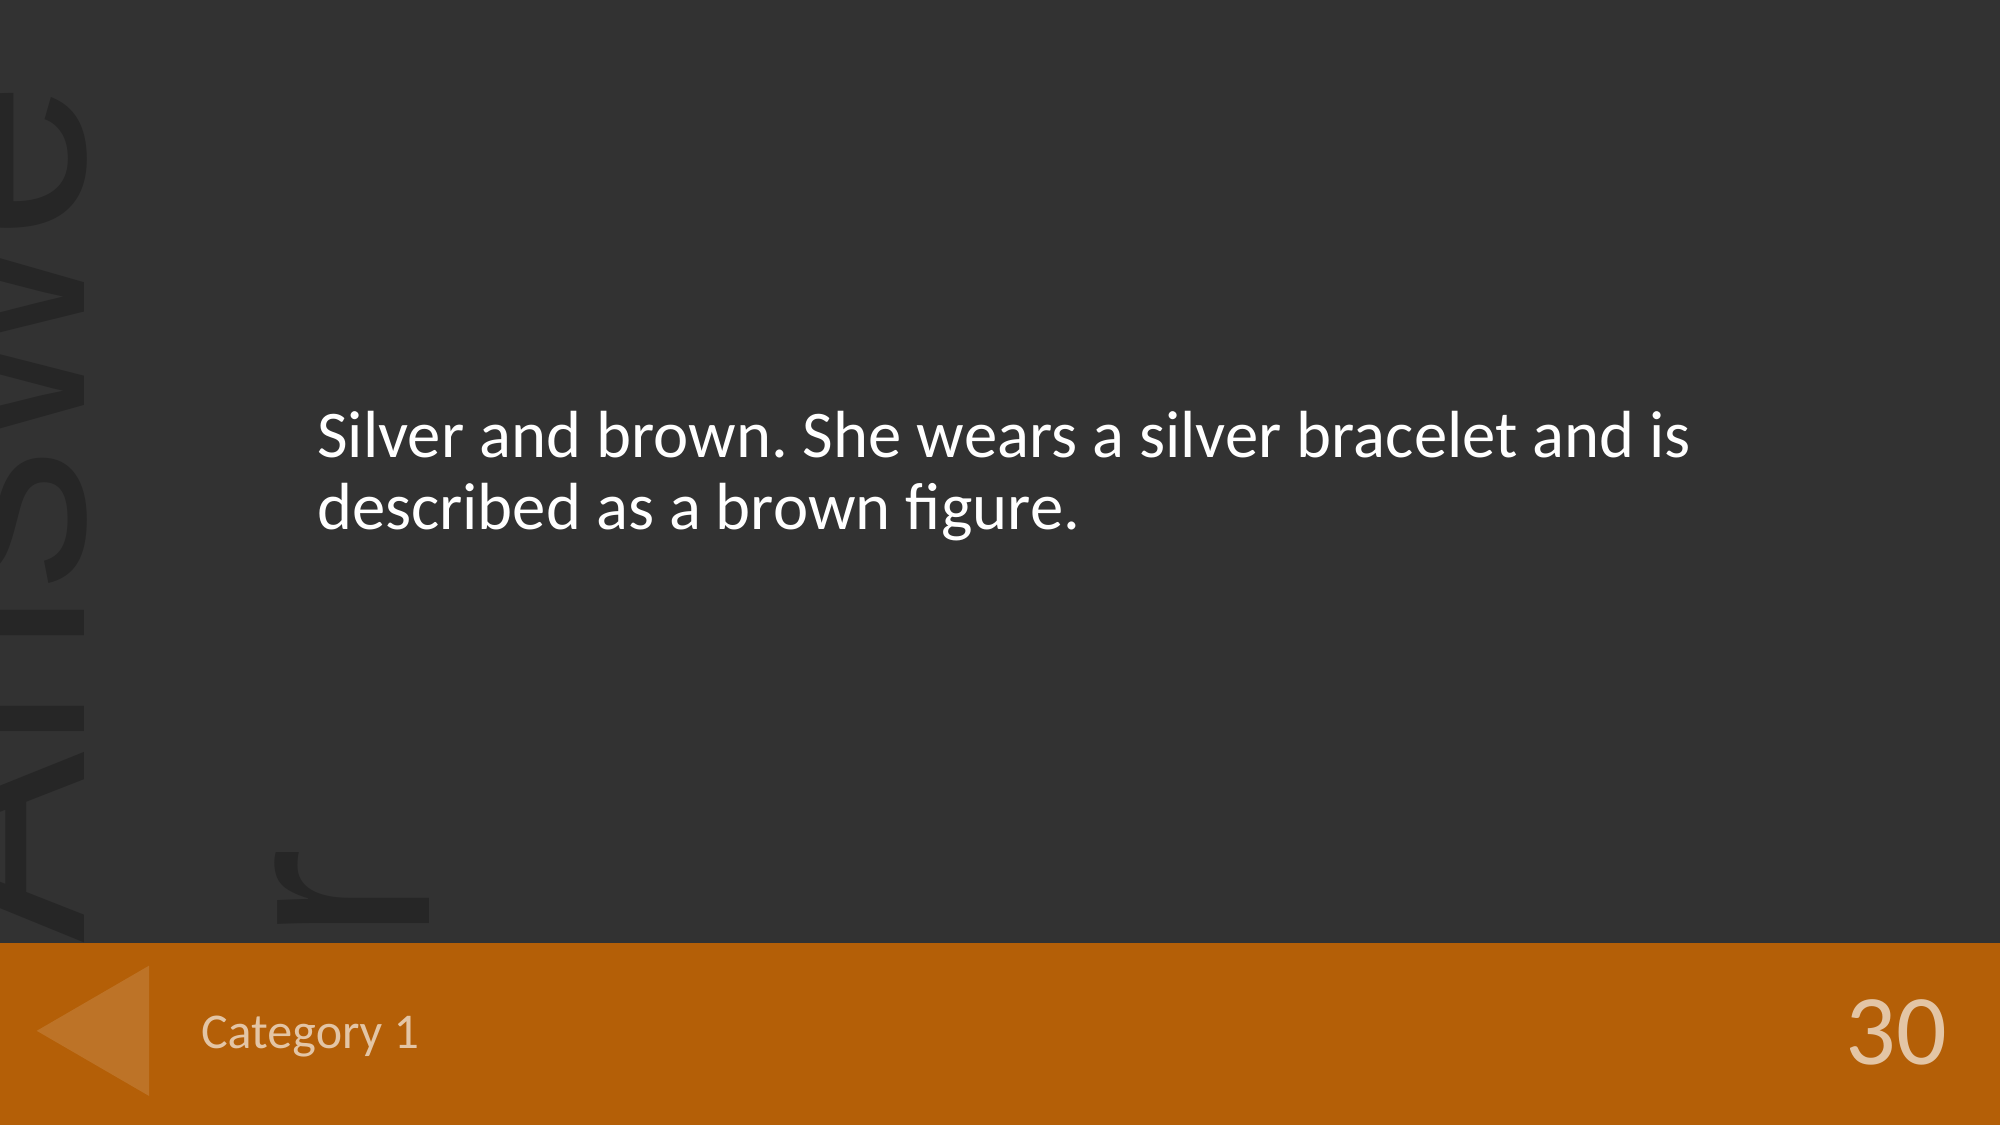

Silver and brown. She wears a silver bracelet and is described as a brown figure.
# Category 1
30